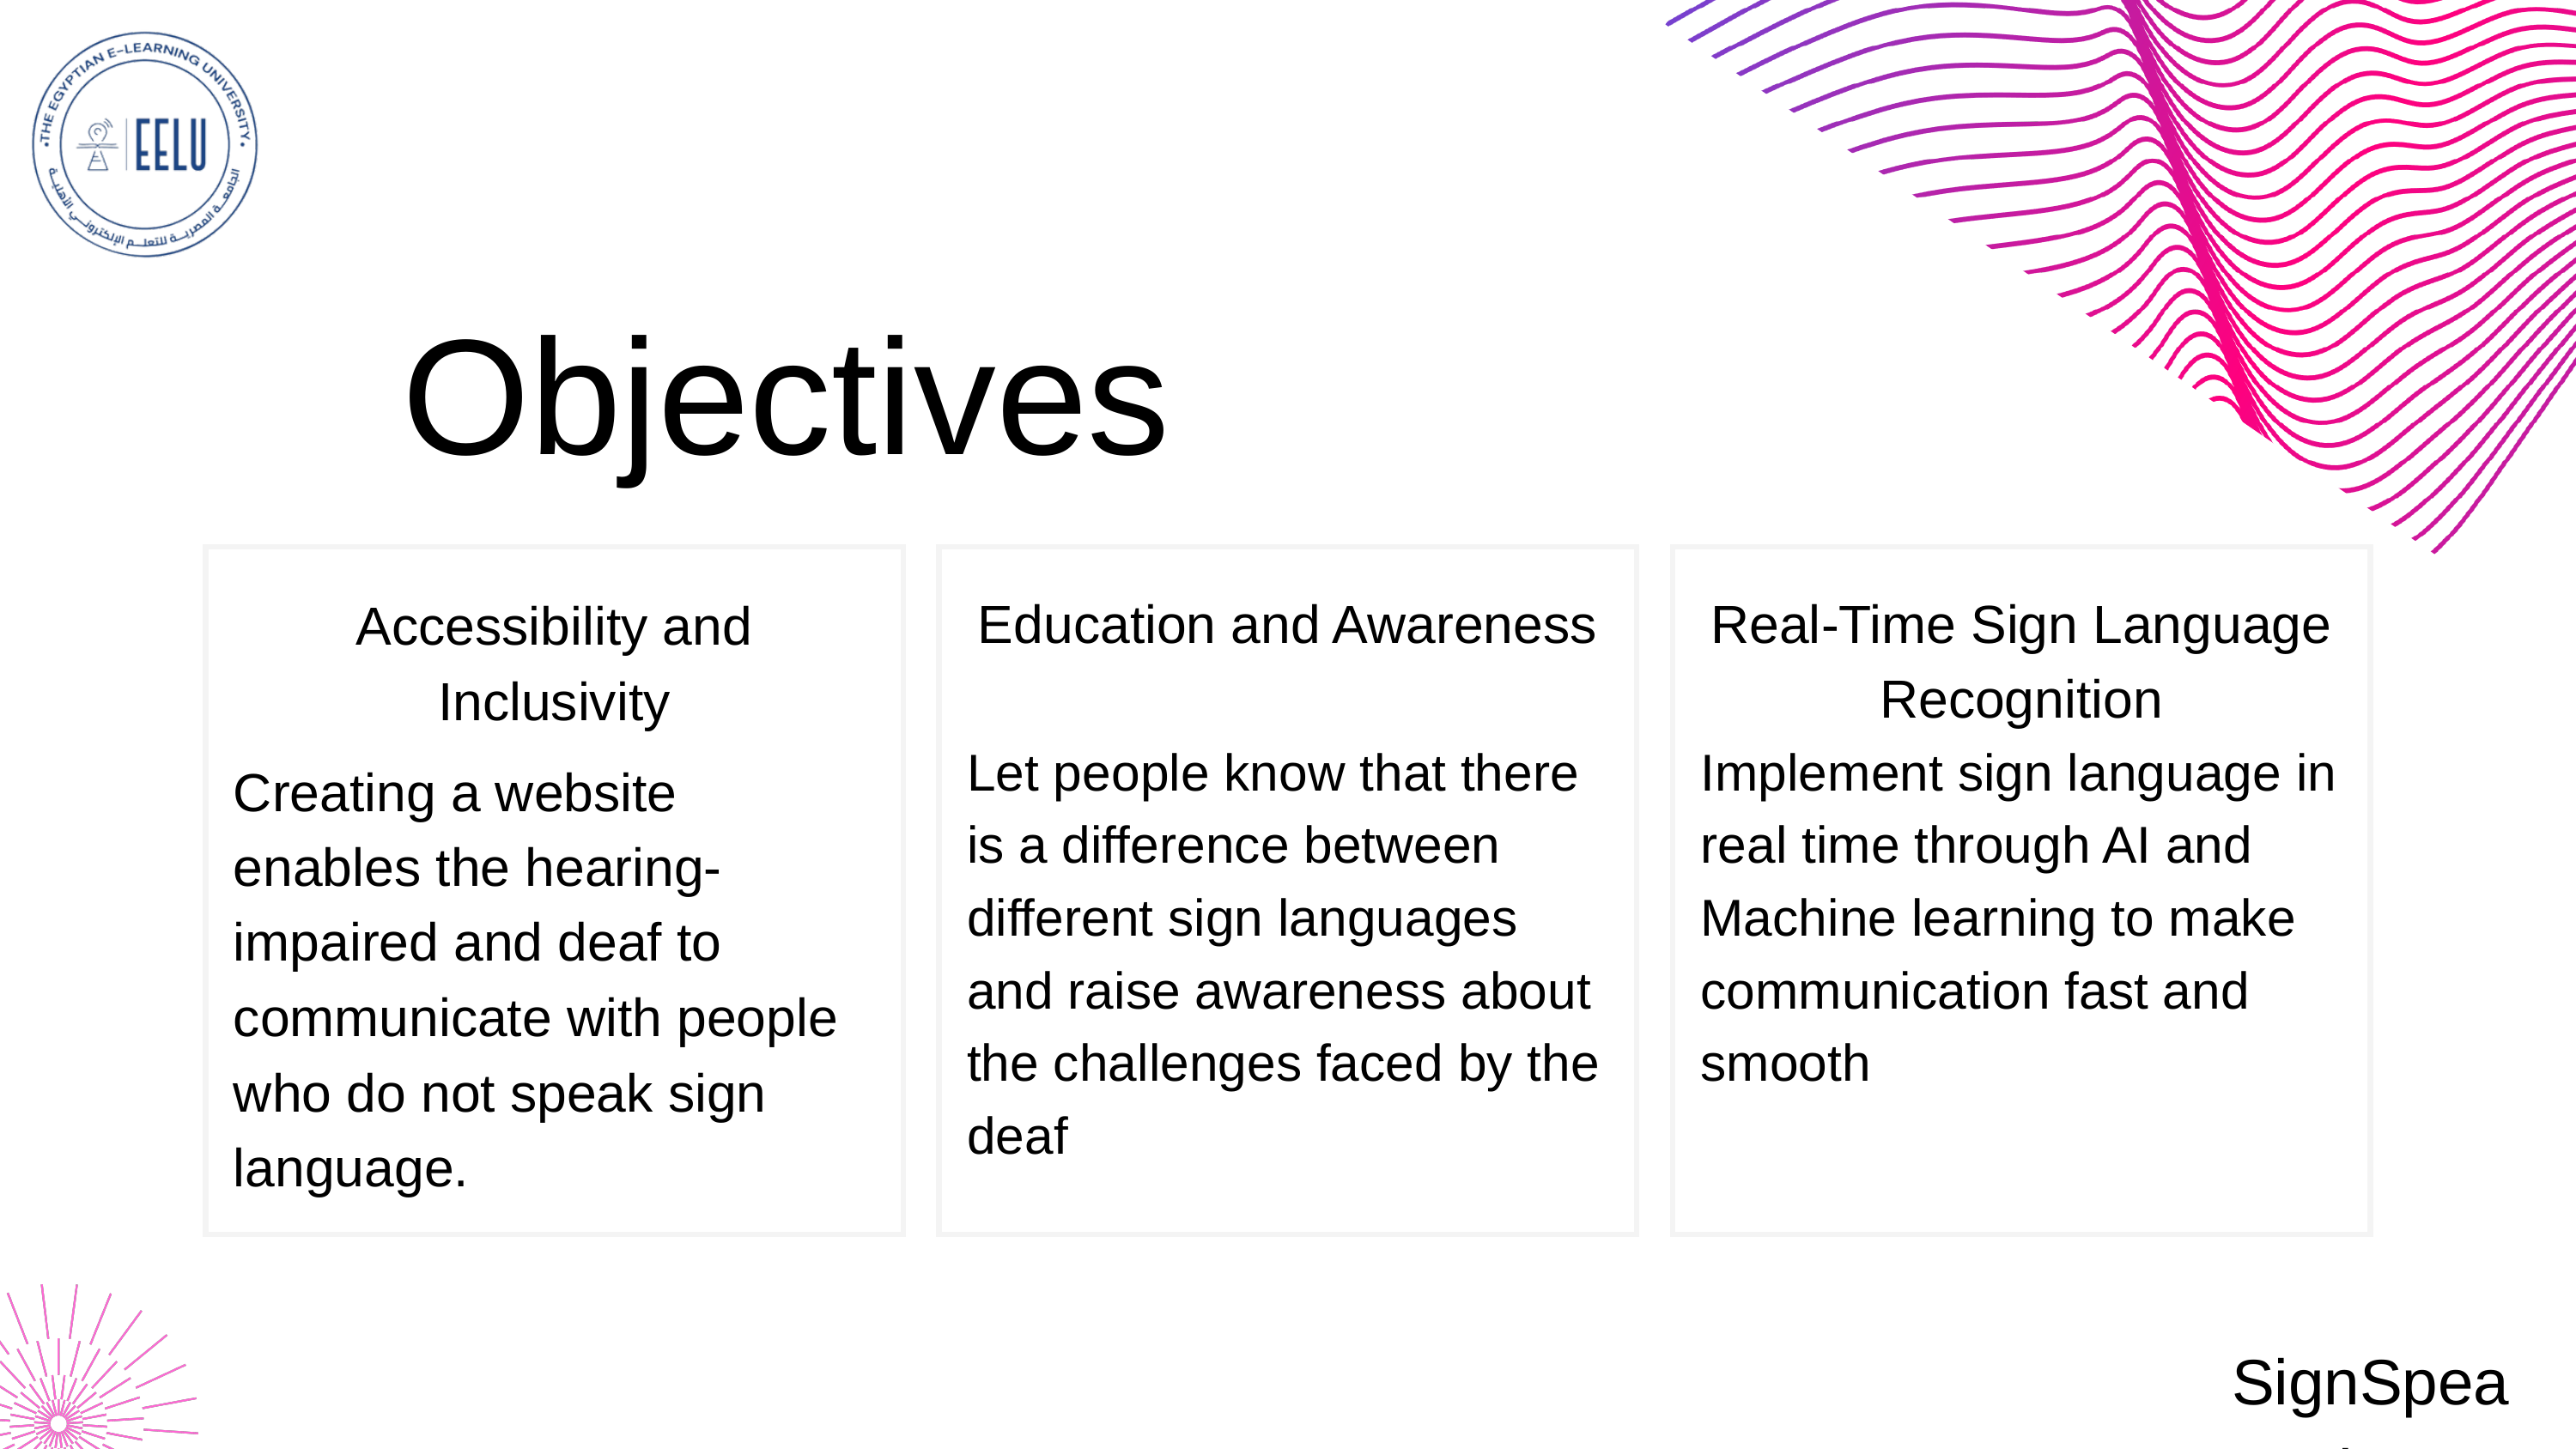

Objectives

Accessibility and Inclusivity
Creating a website enables the hearing-impaired and deaf to communicate with people who do not speak sign language.

Education and Awareness
Let people know that there is a difference between different sign languages ​​and raise awareness about the challenges faced by the deaf

Real-Time Sign Language Recognition
Implement sign language in real time through AI and Machine learning to make communication fast and smooth

Add Company Name
SignSpeaks